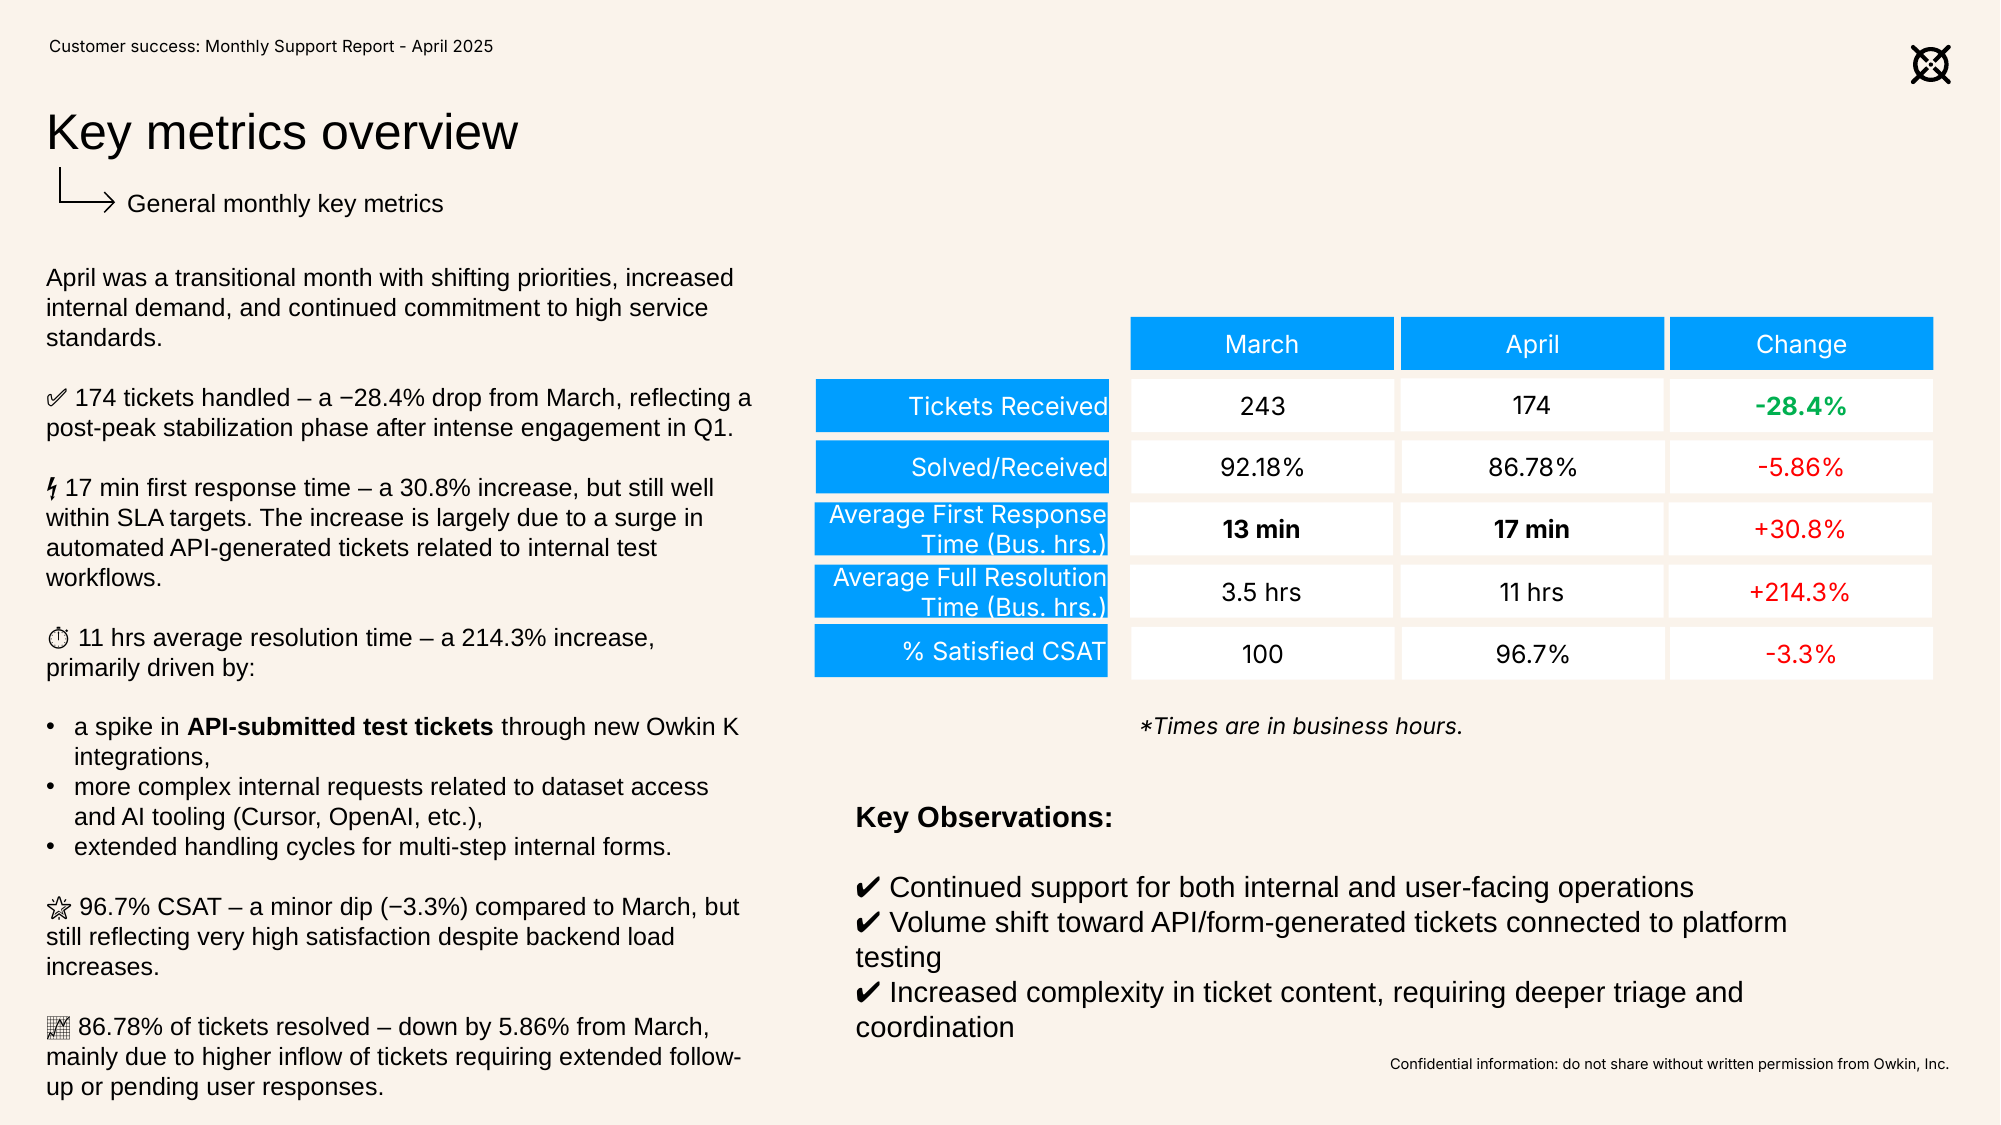

Customer success: Monthly Support Report - April 2025

# Key metrics overview

General monthly key metrics

April was a transitional month with shifting priorities, increased internal demand, and continued commitment to high service standards.

✅ 174 tickets handled – a −28.4% drop from March, reflecting a post-peak stabilization phase after intense engagement in Q1.

⚡ 17 min first response time – a 30.8% increase, but still well within SLA targets. The increase is largely due to a surge in automated API-generated tickets related to internal test workflows.

⏱️ 11 hrs average resolution time – a 214.3% increase, primarily driven by:

a spike in API-submitted test tickets through new Owkin K integrations,
more complex internal requests related to dataset access and AI tooling (Cursor, OpenAI, etc.),
extended handling cycles for multi-step internal forms.

🌟 96.7% CSAT – a minor dip (−3.3%) compared to March, but still reflecting very high satisfaction despite backend load increases.

📈 86.78% of tickets resolved – down by 5.86% from March, mainly due to higher inflow of tickets requiring extended follow-up or pending user responses.
March
April
Change
174
Tickets Received
243
-28.4%
Solved/Received
92.18%
86.78%
-5.86%
Average First Response Time (Bus. hrs.)
13 min
17 min
+30.8%
Average Full Resolution Time (Bus. hrs.)
3.5 hrs
11 hrs
+214.3%
% Satisfied CSAT
100
96.7%
-3.3%
*Times are in business hours.
Key Observations:

✔️ Continued support for both internal and user-facing operations
✔️ Volume shift toward API/form-generated tickets connected to platform testing
✔️ Increased complexity in ticket content, requiring deeper triage and coordination